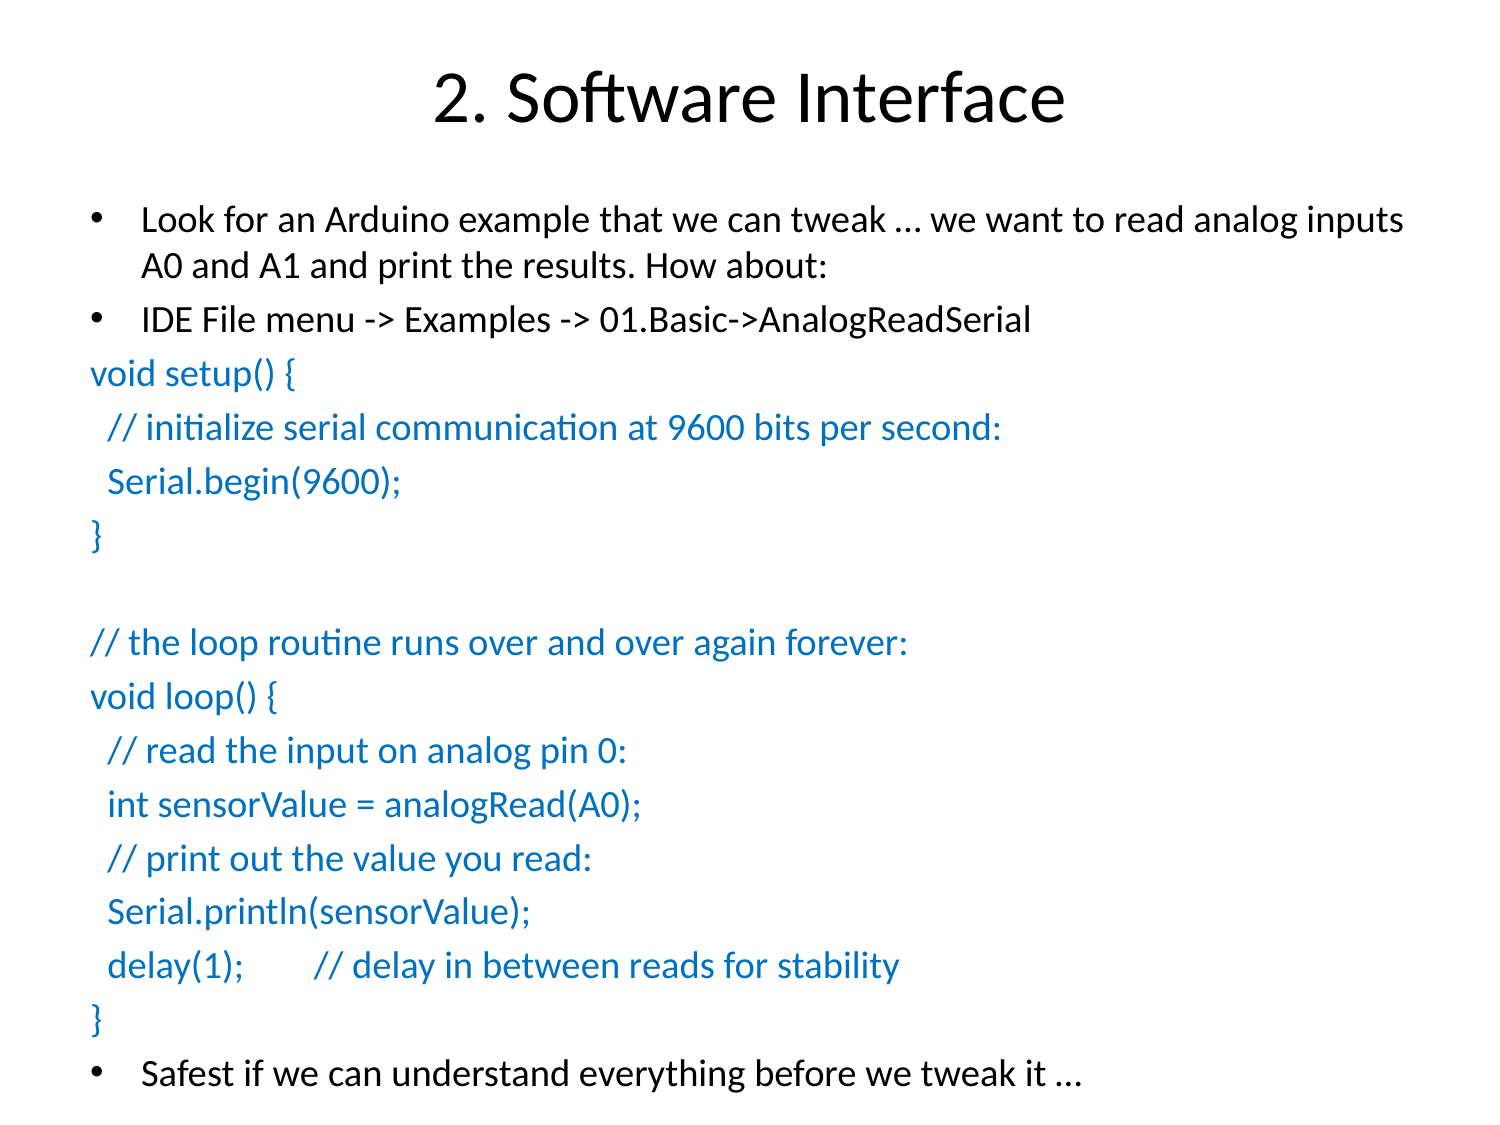

# 2. Software Interface
Look for an Arduino example that we can tweak … we want to read analog inputs A0 and A1 and print the results. How about:
IDE File menu -> Examples -> 01.Basic->AnalogReadSerial
void setup() {
  // initialize serial communication at 9600 bits per second:
  Serial.begin(9600);
}

// the loop routine runs over and over again forever:
void loop() {
  // read the input on analog pin 0:
  int sensorValue = analogRead(A0);
  // print out the value you read:
  Serial.println(sensorValue);
  delay(1);        // delay in between reads for stability
}
Safest if we can understand everything before we tweak it …